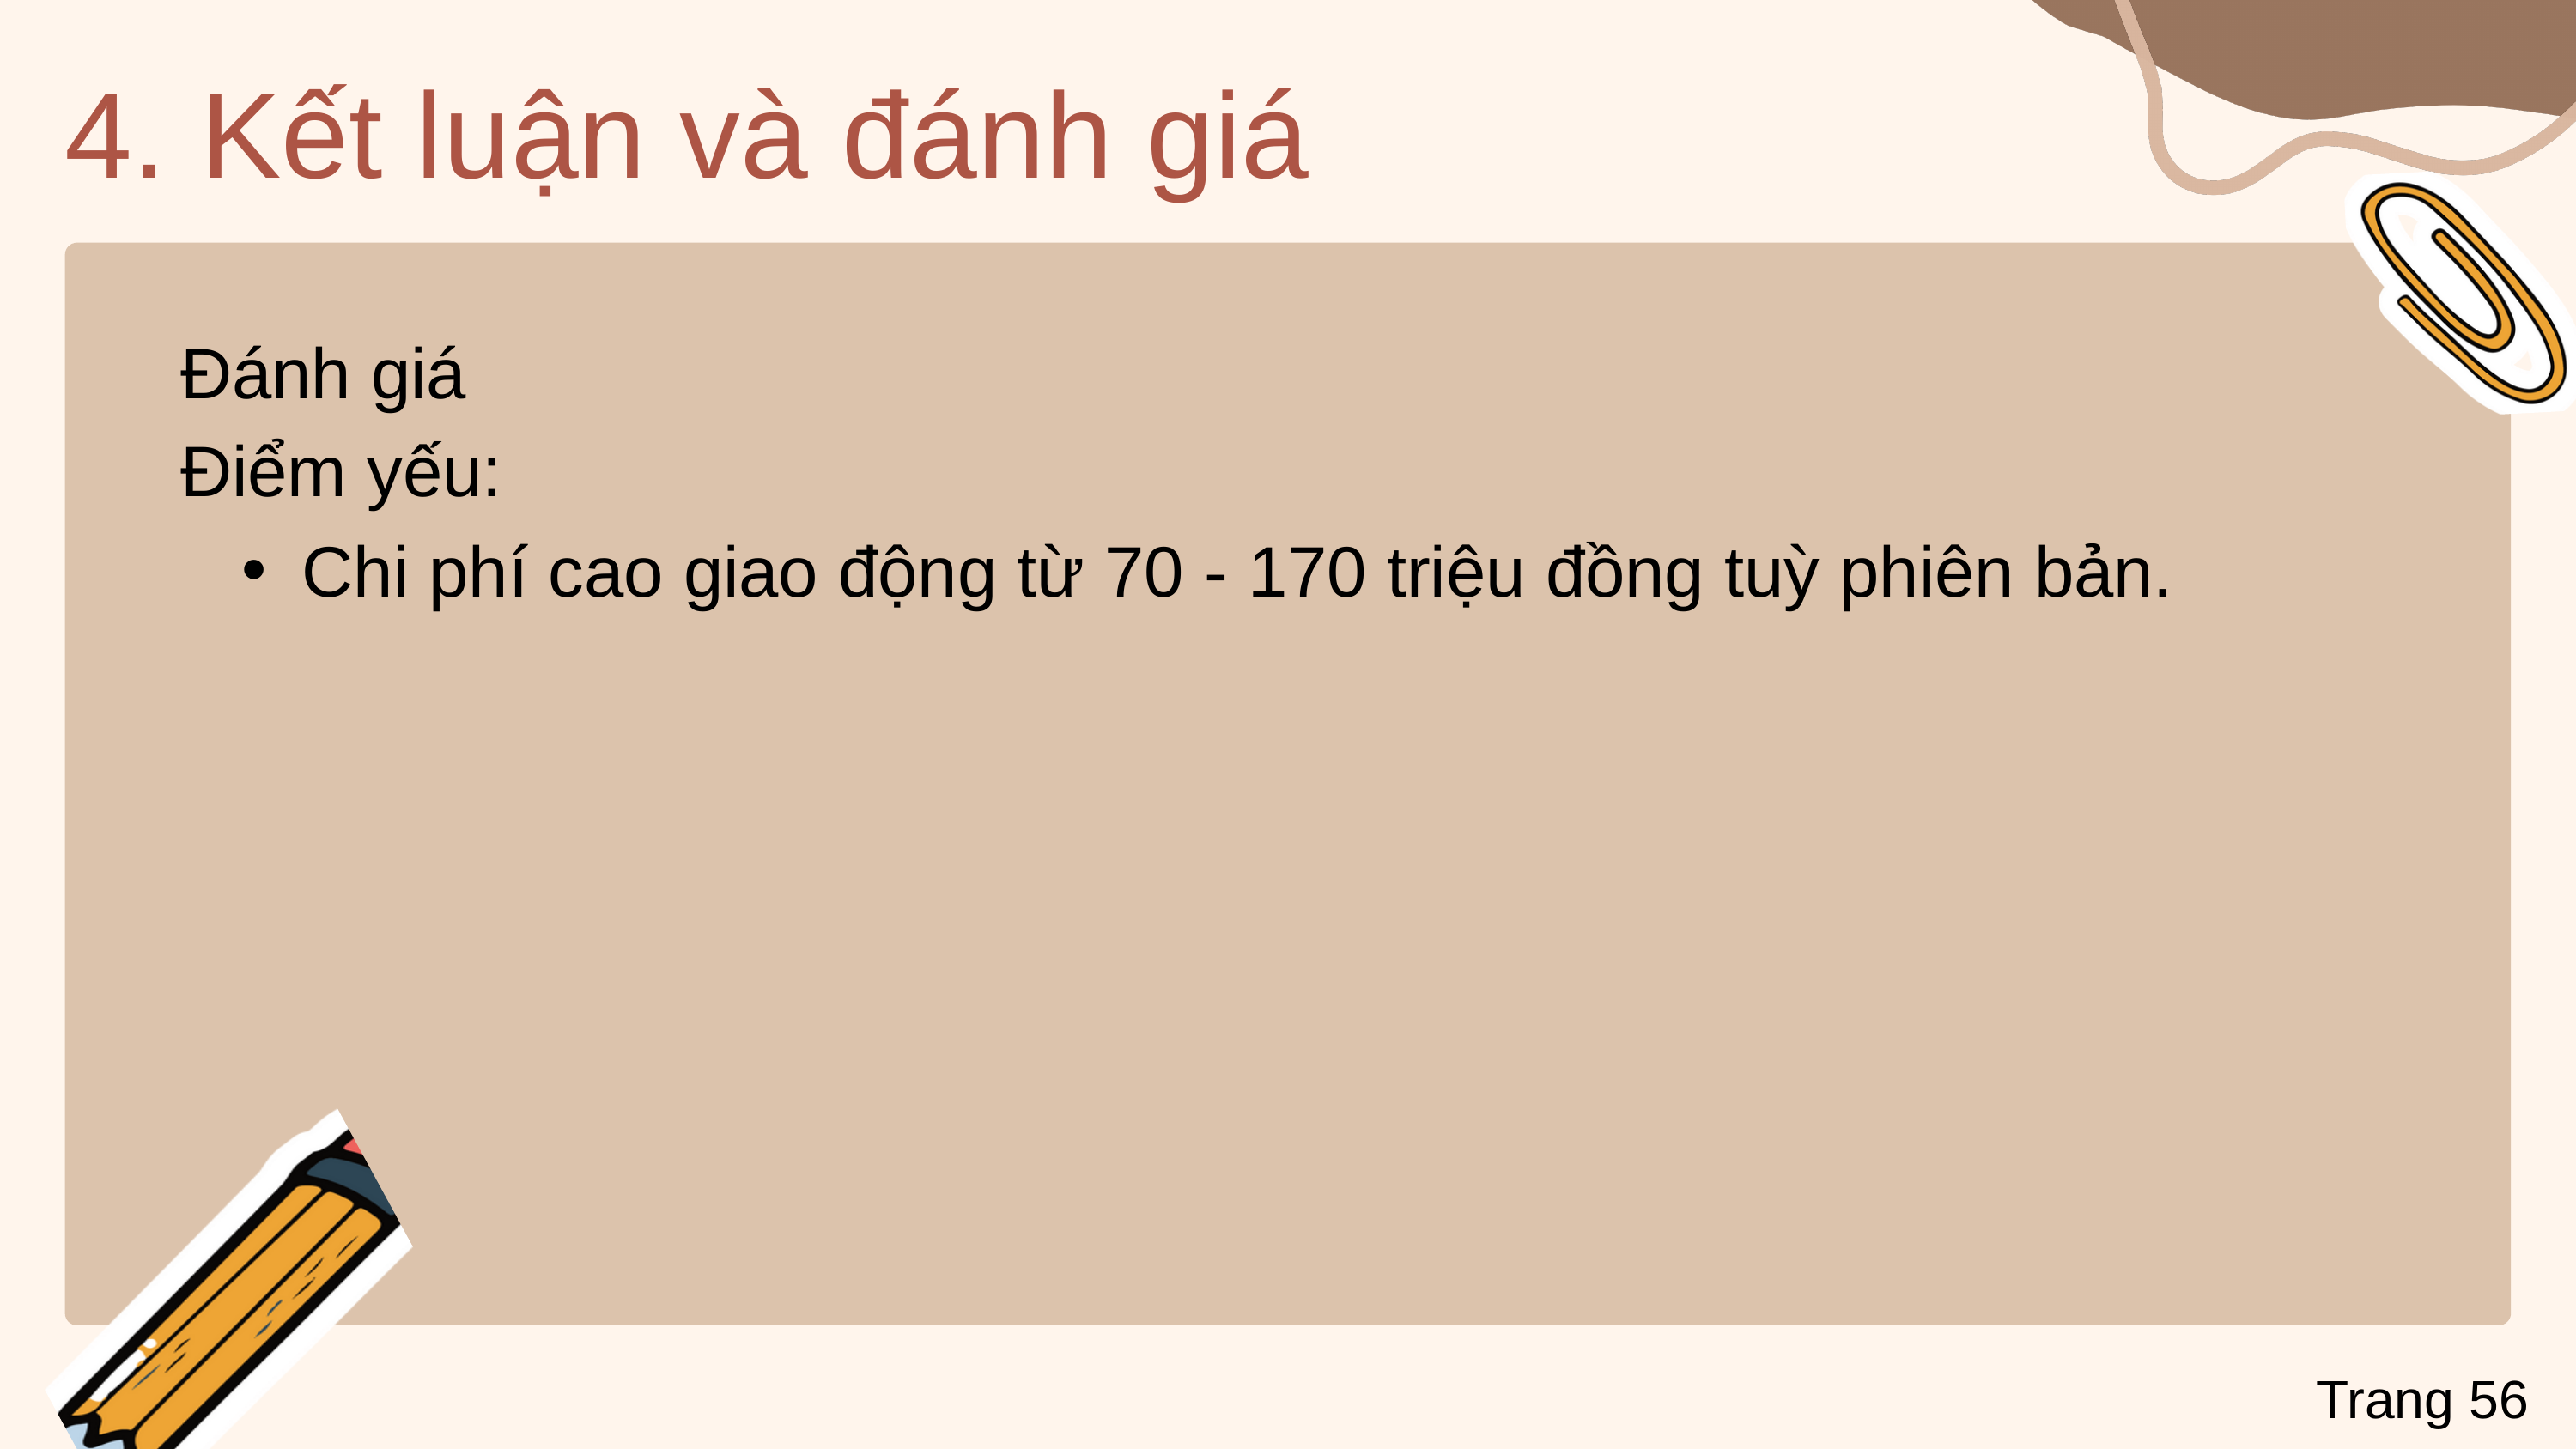

4. Kết luận và đánh giá

Đánh giá
Điểm yếu:
Chi phí cao giao động từ 70 - 170 triệu đồng tuỳ phiên bản.

Trang 56